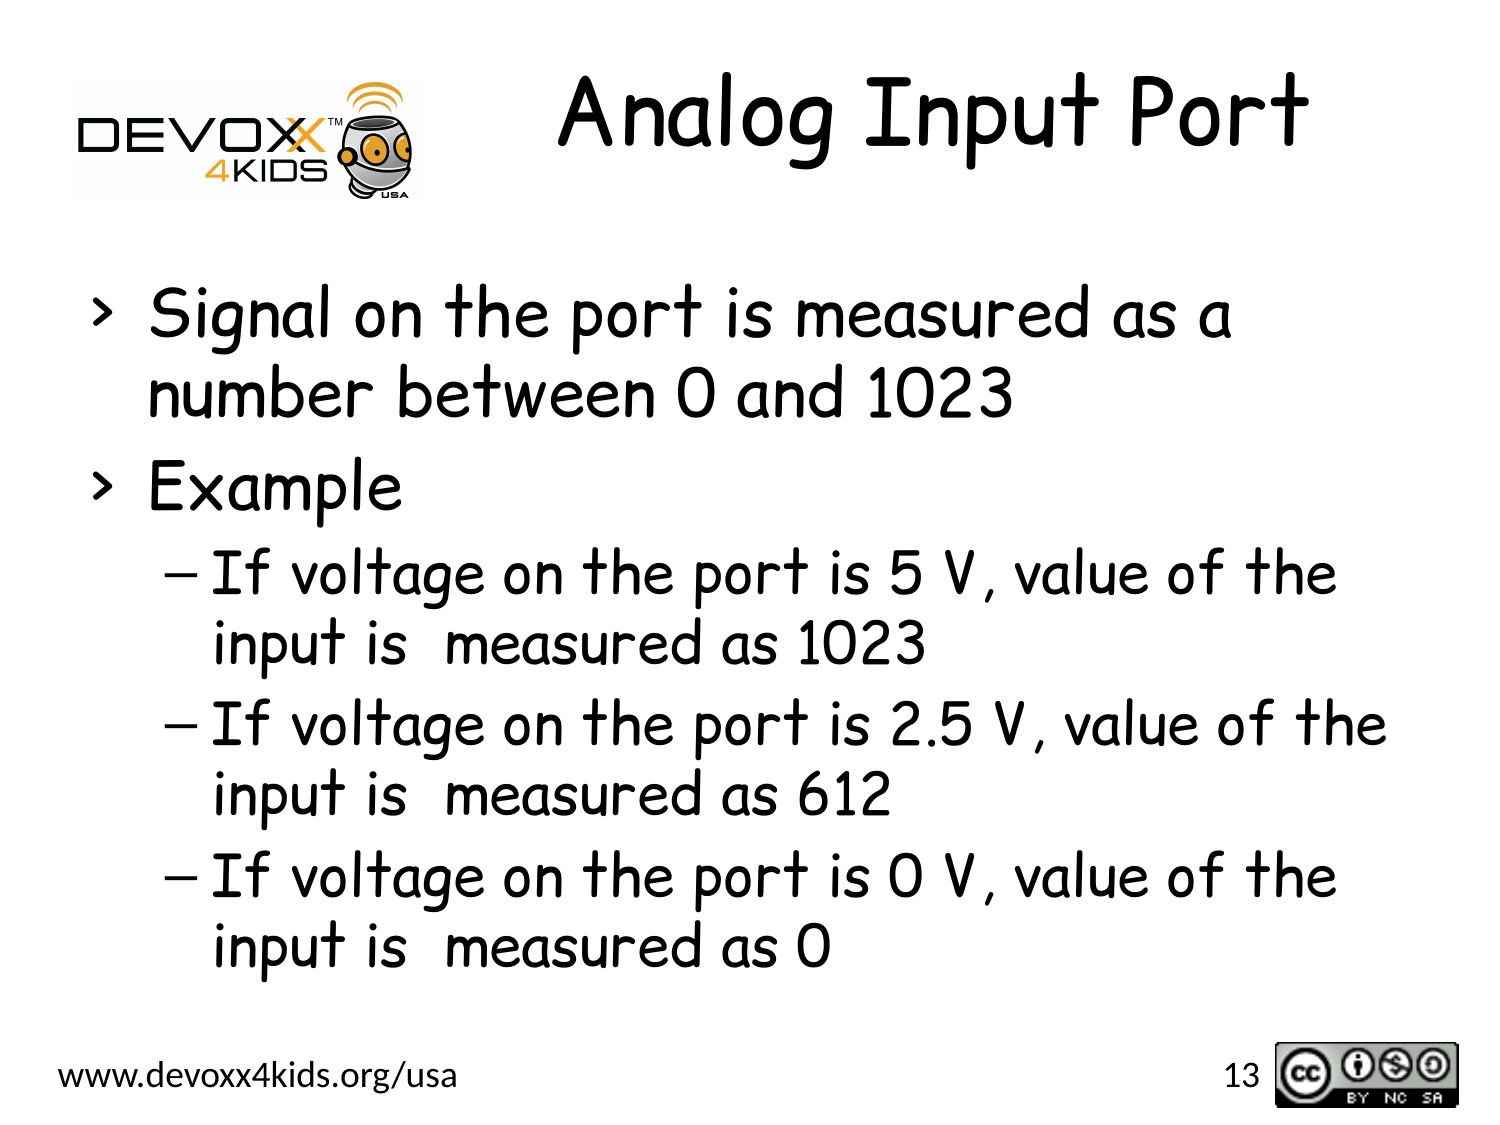

# Analog Input Port
Signal on the port is measured as a number between 0 and 1023
Example
If voltage on the port is 5 V, value of the input is  measured as 1023
If voltage on the port is 2.5 V, value of the input is  measured as 612
If voltage on the port is 0 V, value of the input is  measured as 0

13